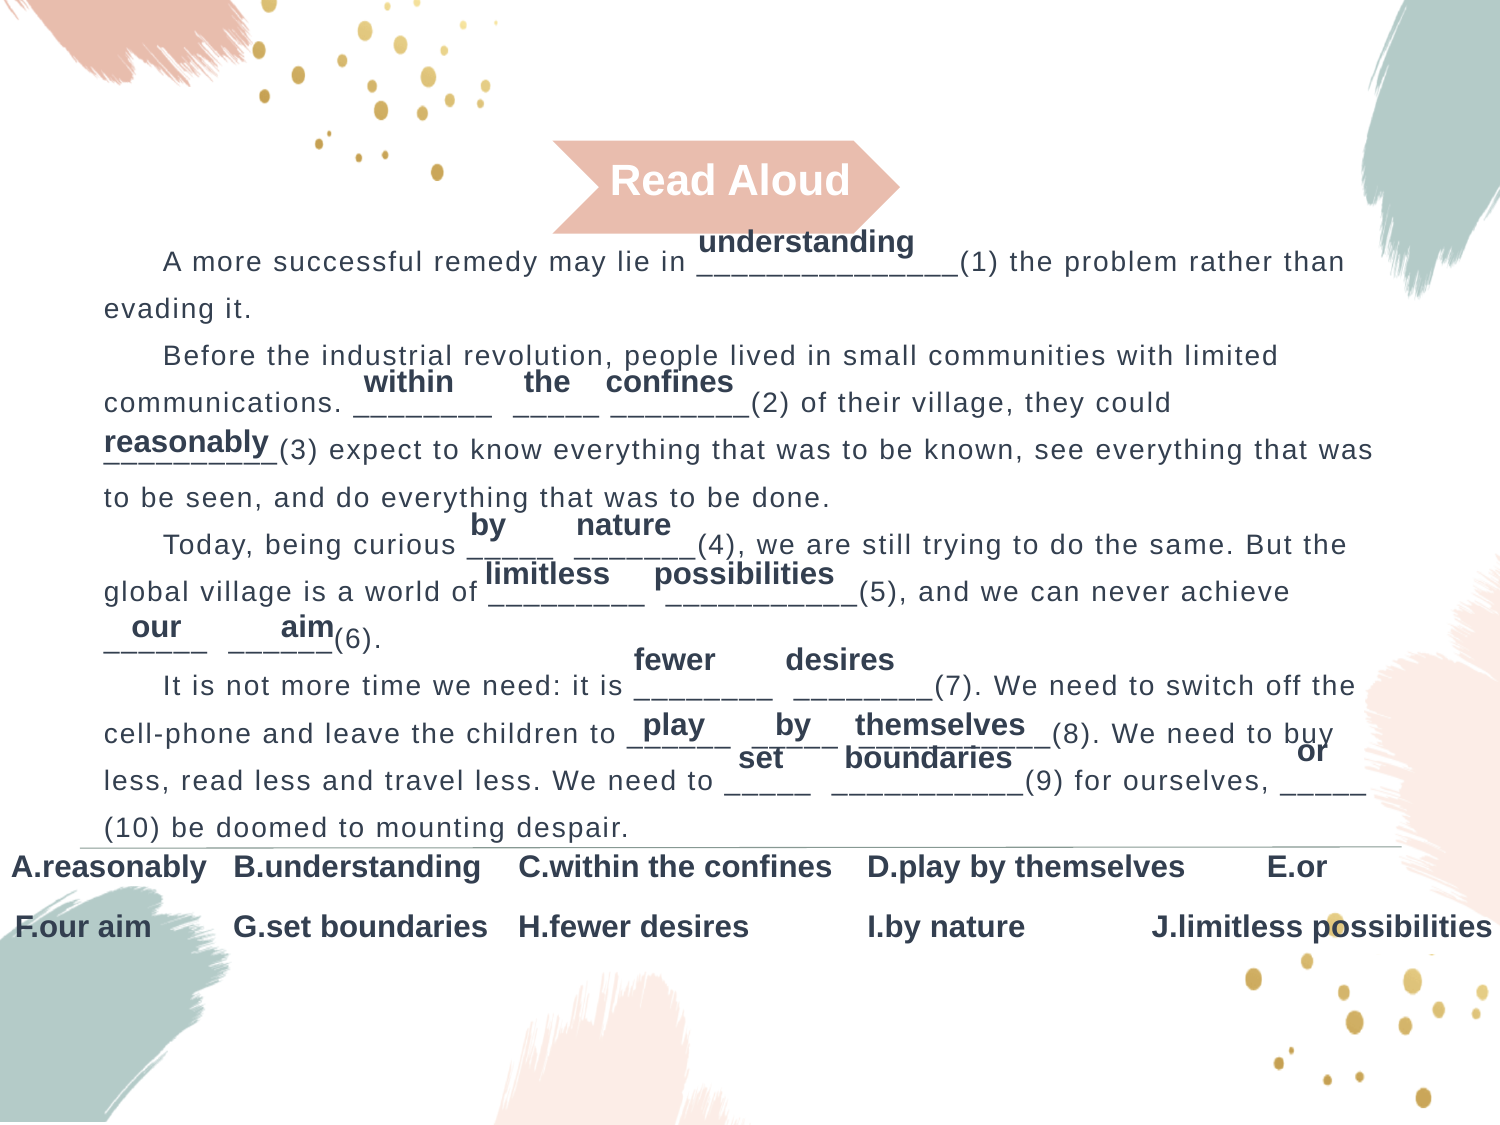

Read Aloud
      A more successful remedy may lie in _______________(1) the problem rather than evading it.
      Before the industrial revolution, people lived in small communities with limited communications. ________  _____ ________(2) of their village, they could __________(3) expect to know everything that was to be known, see everything that was to be seen, and do everything that was to be done.
      Today, being curious _____  _______(4), we are still trying to do the same. But the global village is a world of _________  ___________(5), and we can never achieve ______  ______(6).
      It is not more time we need: it is ________  ________(7). We need to switch off the cell-phone and leave the children to ______  _____  ___________(8). We need to buy less, read less and travel less. We need to _____  ___________(9) for ourselves, _____ (10) be doomed to mounting despair.
understanding
within        the    confines
reasonably
by        nature
limitless     possibilities
our
aim
fewer        desires
play        by     themselves
or
set       boundaries
A.reasonably
B.understanding
C.within the confines
D.play by themselves
E.or
F.our aim
G.set boundaries
H.fewer desires
I.by nature
J.limitless possibilities